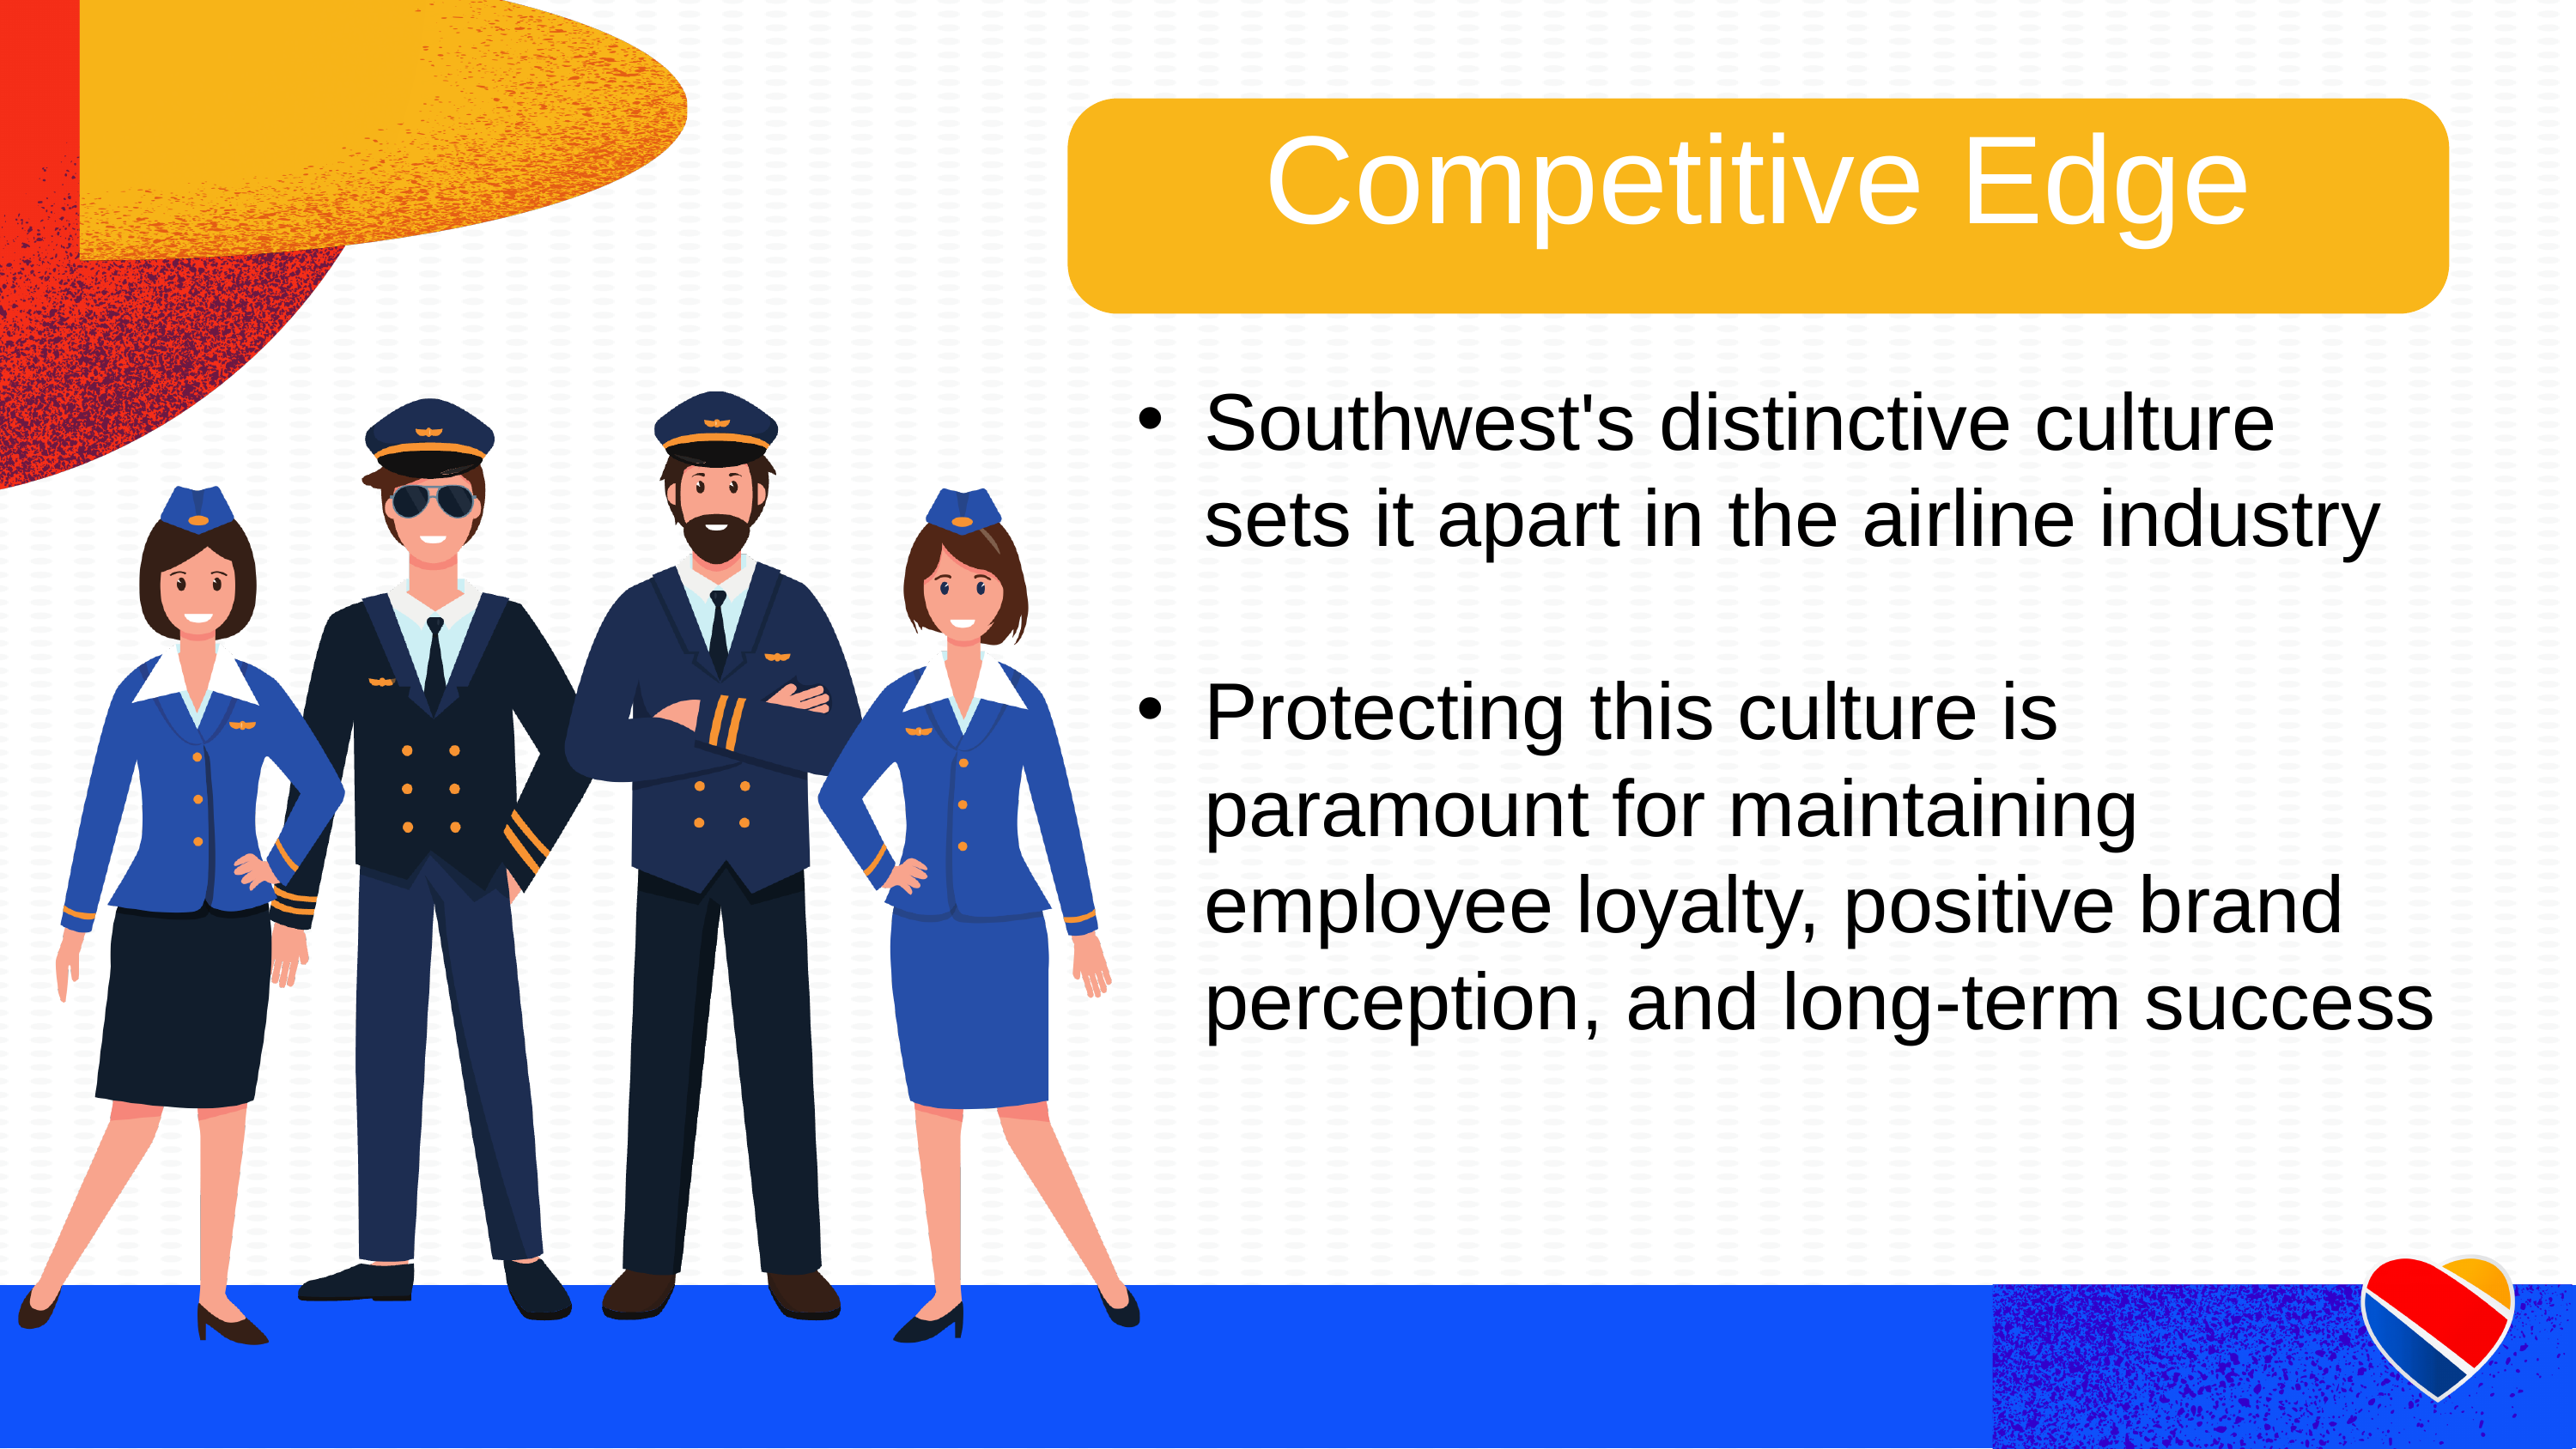

Competitive Edge
Southwest's distinctive culture sets it apart in the airline industry

Protecting this culture is paramount for maintaining employee loyalty, positive brand perception, and long-term success